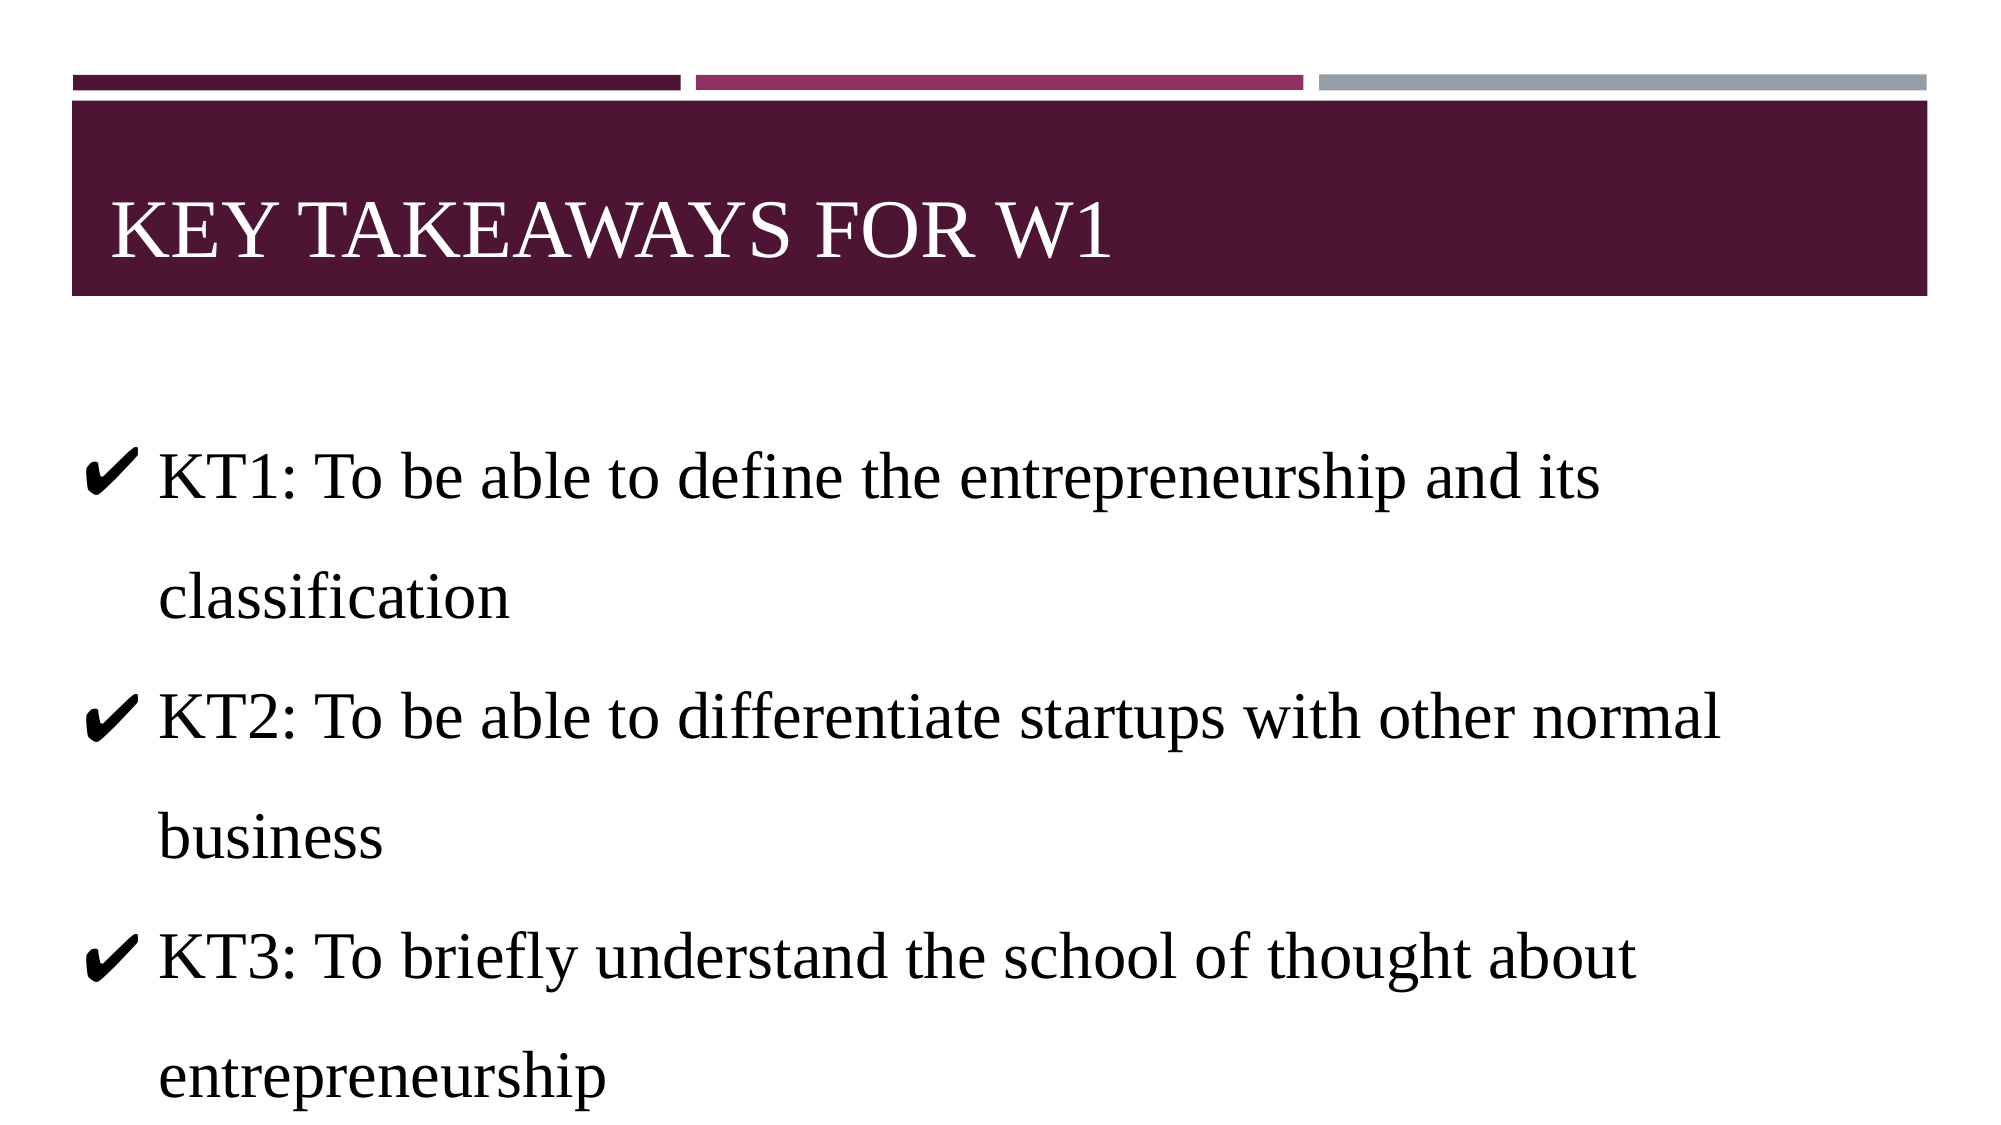

# KEY TAKEAWAYS FOR W1
KT1: To be able to define the entrepreneurship and its classification
KT2: To be able to differentiate startups with other normal business
KT3: To briefly understand the school of thought about entrepreneurship